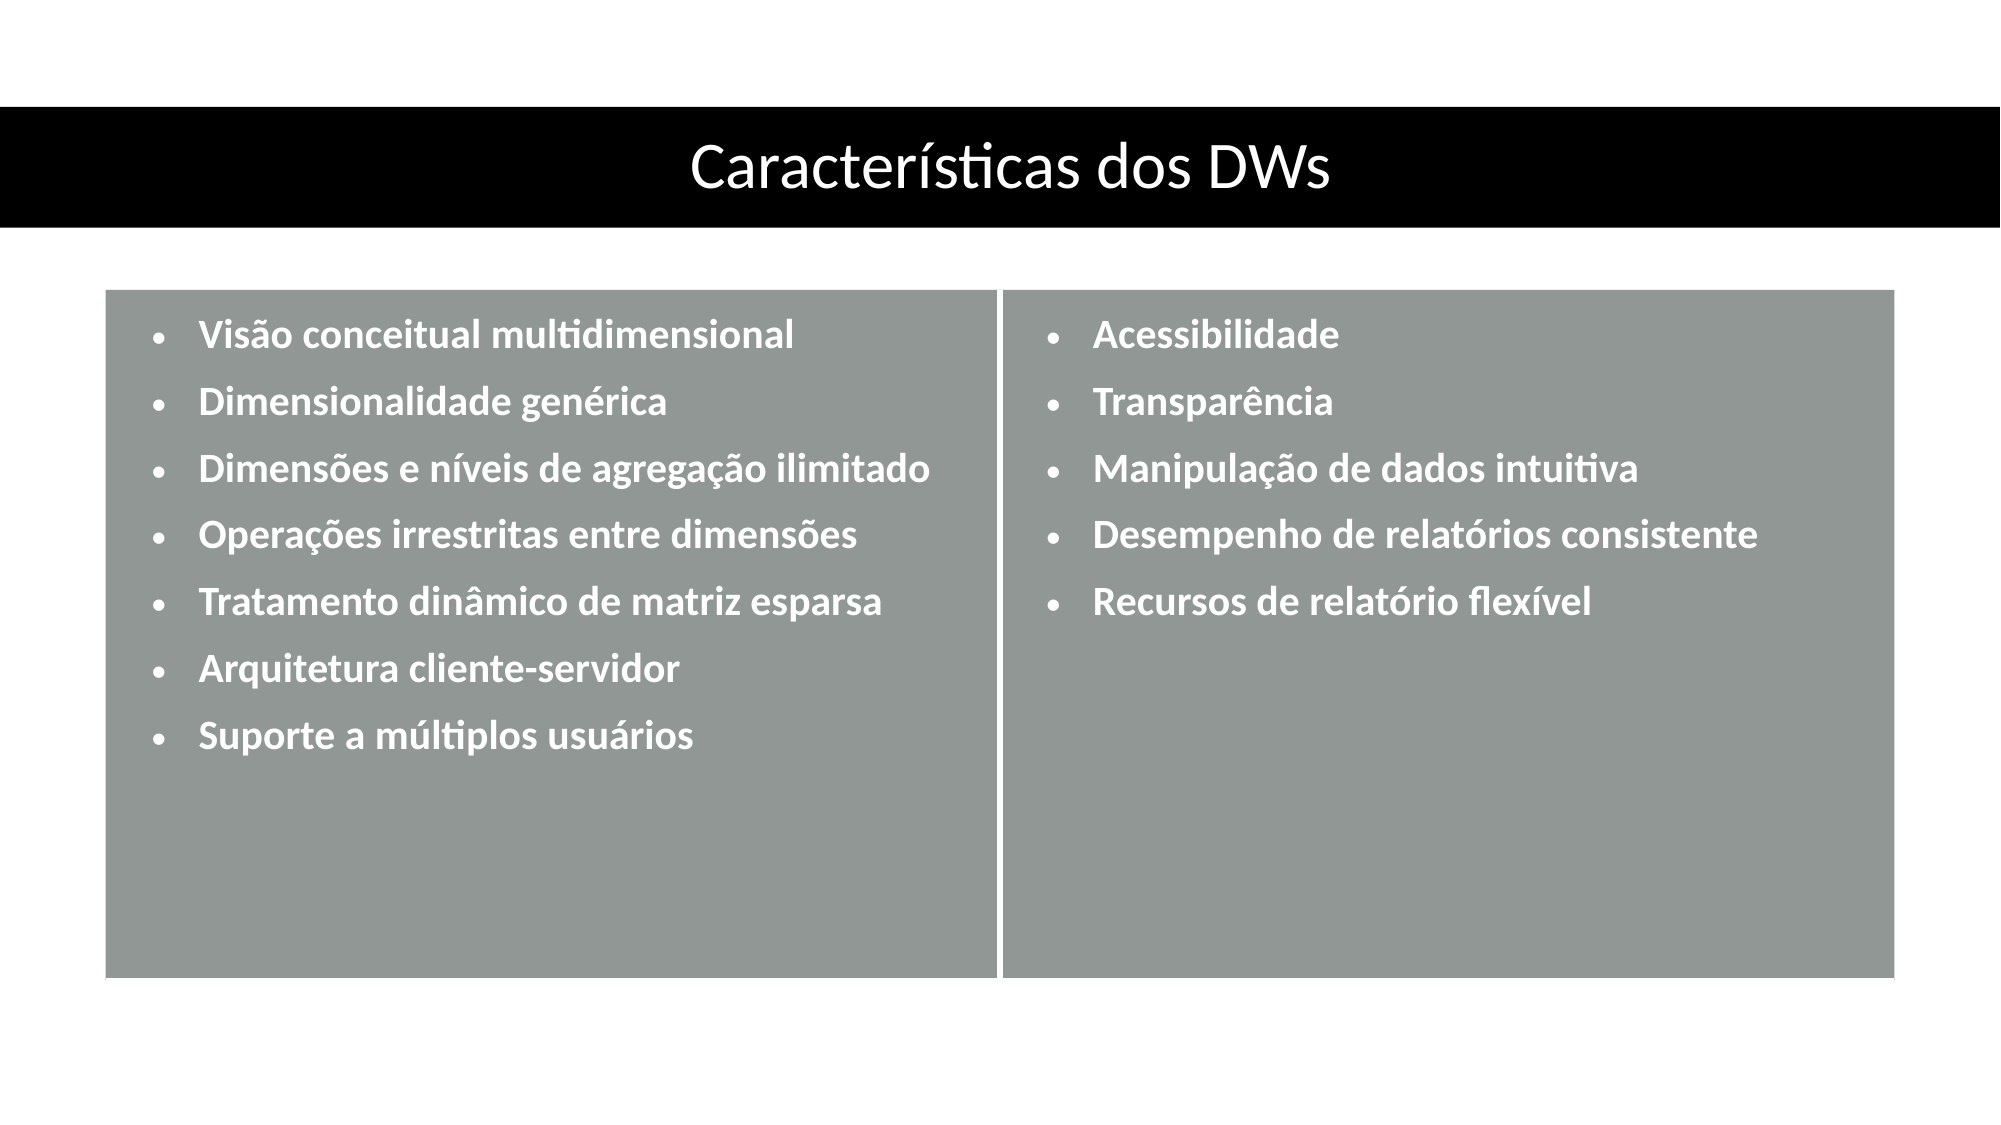

# Características dos DWs

| Visão conceitual multidimensional Dimensionalidade genérica Dimensões e níveis de agregação ilimitado Operações irrestritas entre dimensões Tratamento dinâmico de matriz esparsa Arquitetura cliente-servidor Suporte a múltiplos usuários | Acessibilidade Transparência Manipulação de dados intuitiva Desempenho de relatórios consistente Recursos de relatório flexível |
| --- | --- |